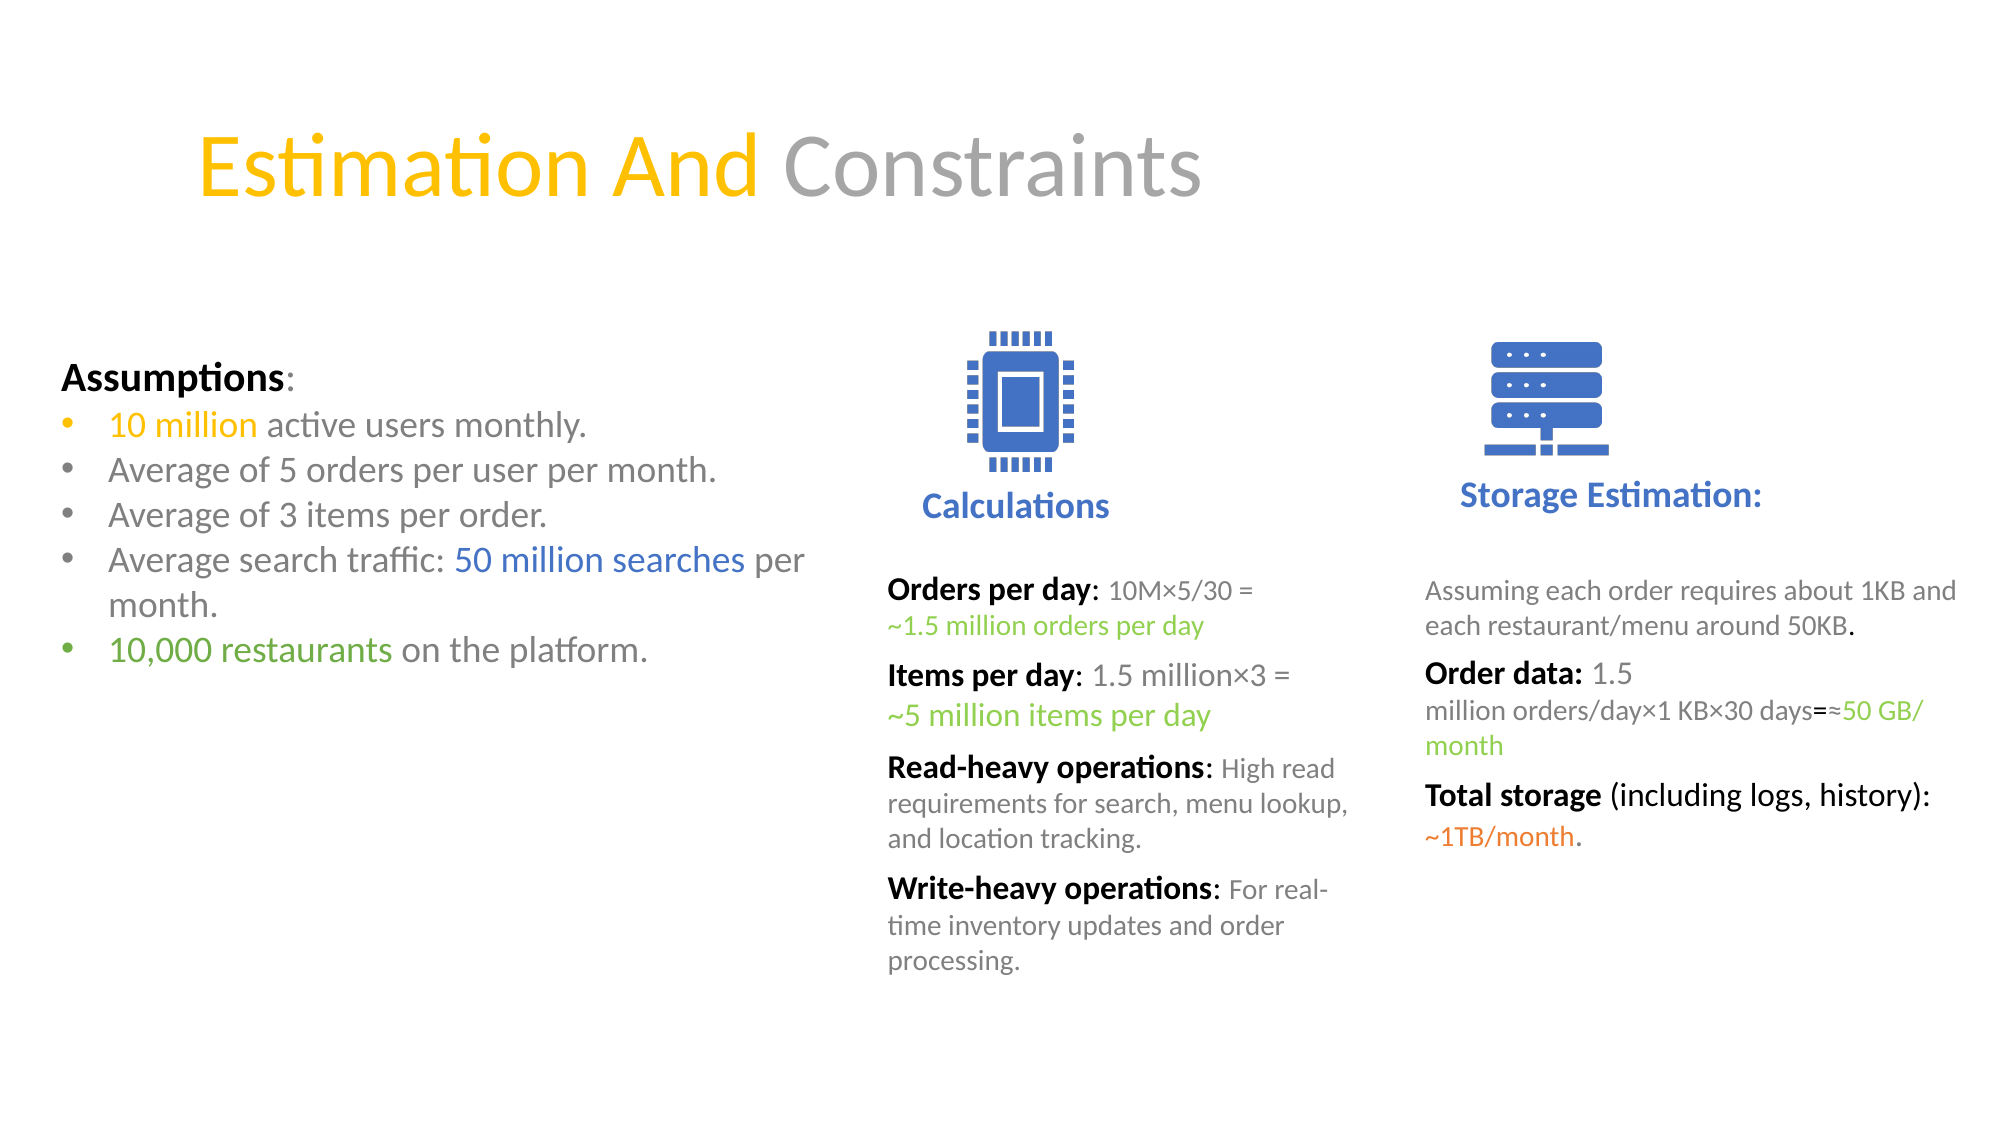

# Estimation And Constraints
   Storage Estimation:
Assuming each order requires about 1KB and each restaurant/menu around 50KB.
Order data: 1.5 million orders/day×1 KB×30 days=≈50 GB/ month
Total storage (including logs, history): ~1TB/month.
     Calculations
Orders per day: 10M×5/30 = ~1.5 million orders per day
Items per day: 1.5 million×3 = ~5 million items per day
Read-heavy operations: High read requirements for search, menu lookup, and location tracking.
Write-heavy operations: For real-time inventory updates and order processing.
Assumptions:
10 million active users monthly.
Average of 5 orders per user per month.
Average of 3 items per order.
Average search traffic: 50 million searches per month.
10,000 restaurants on the platform.